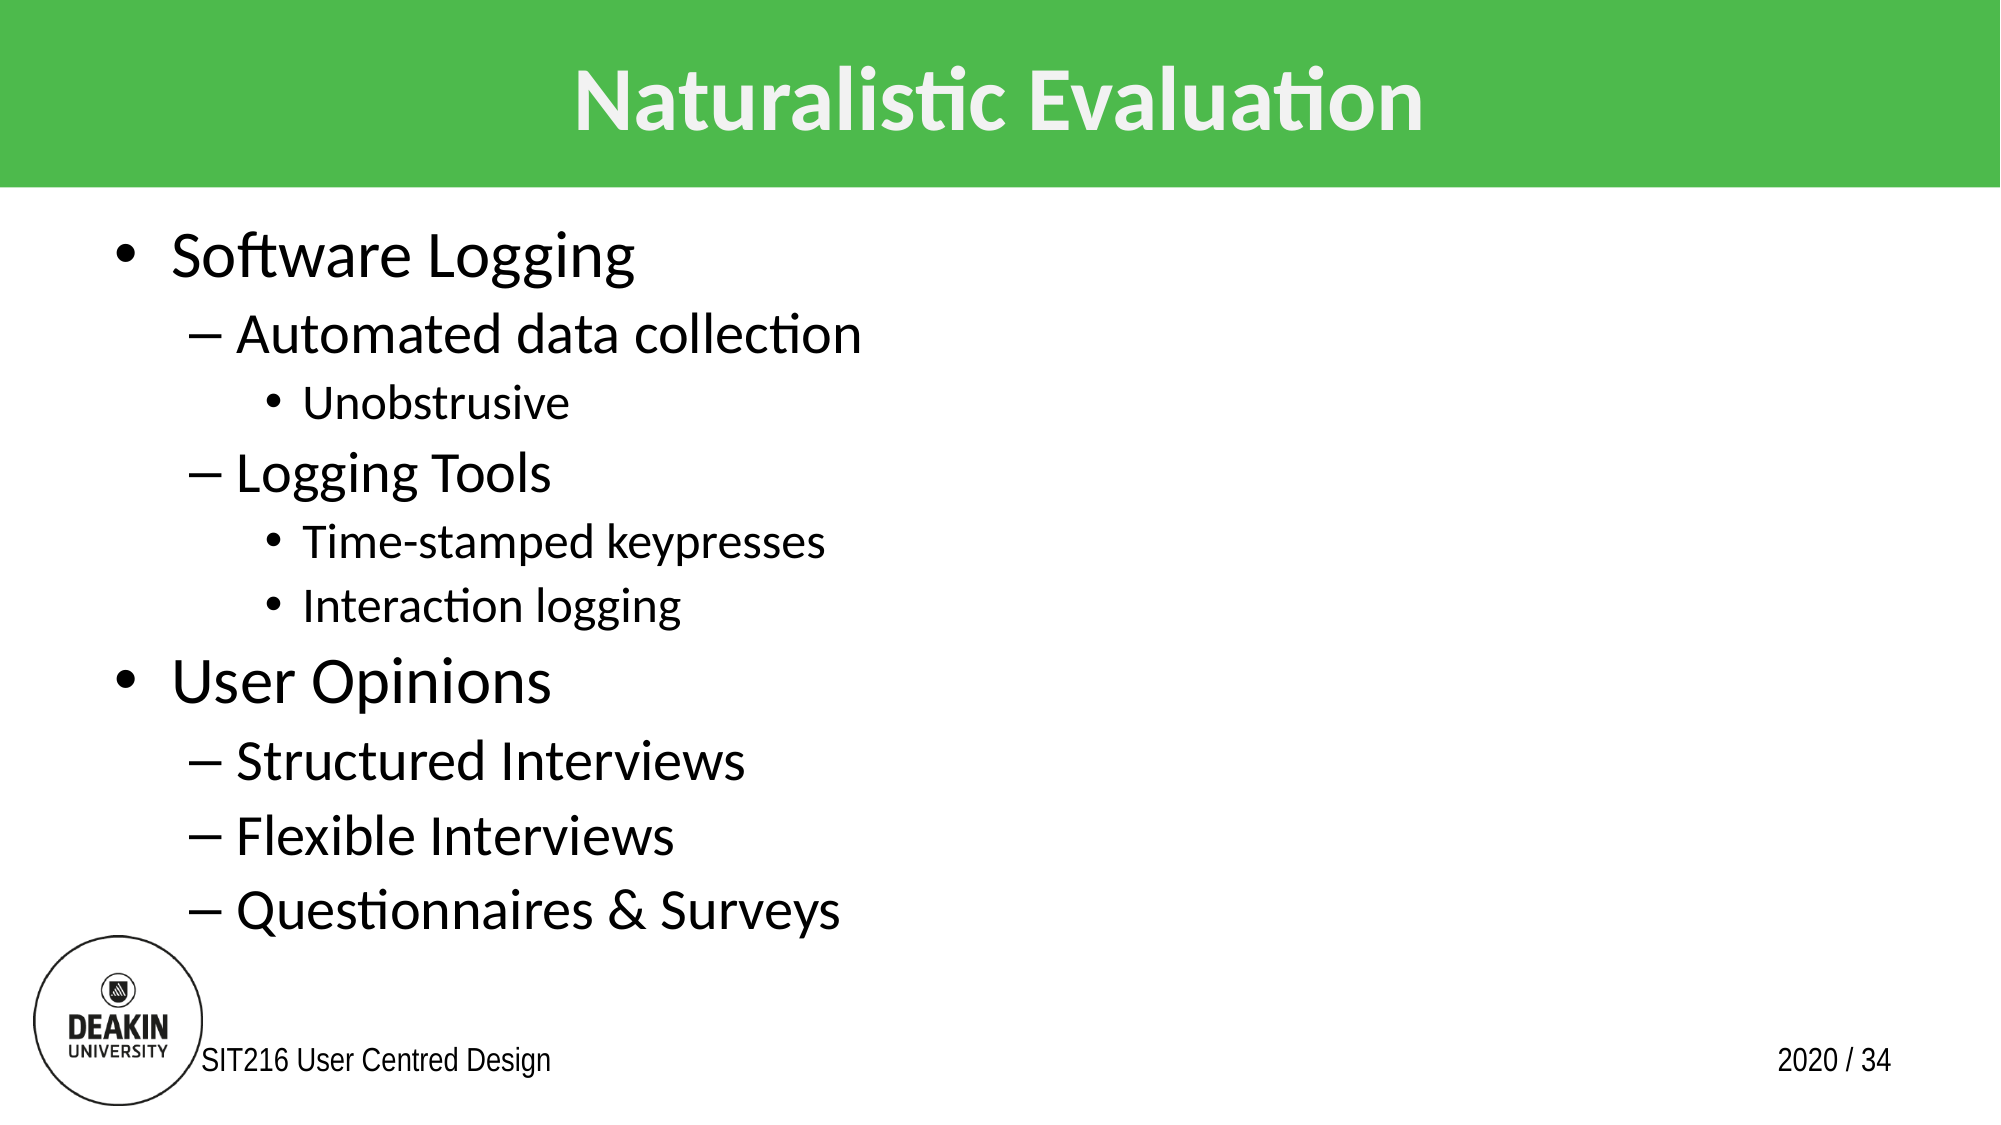

# Naturalistic Evaluation
Software Logging
Automated data collection
Unobstrusive
Logging Tools
Time-stamped keypresses
Interaction logging
User Opinions
Structured Interviews
Flexible Interviews
Questionnaires & Surveys